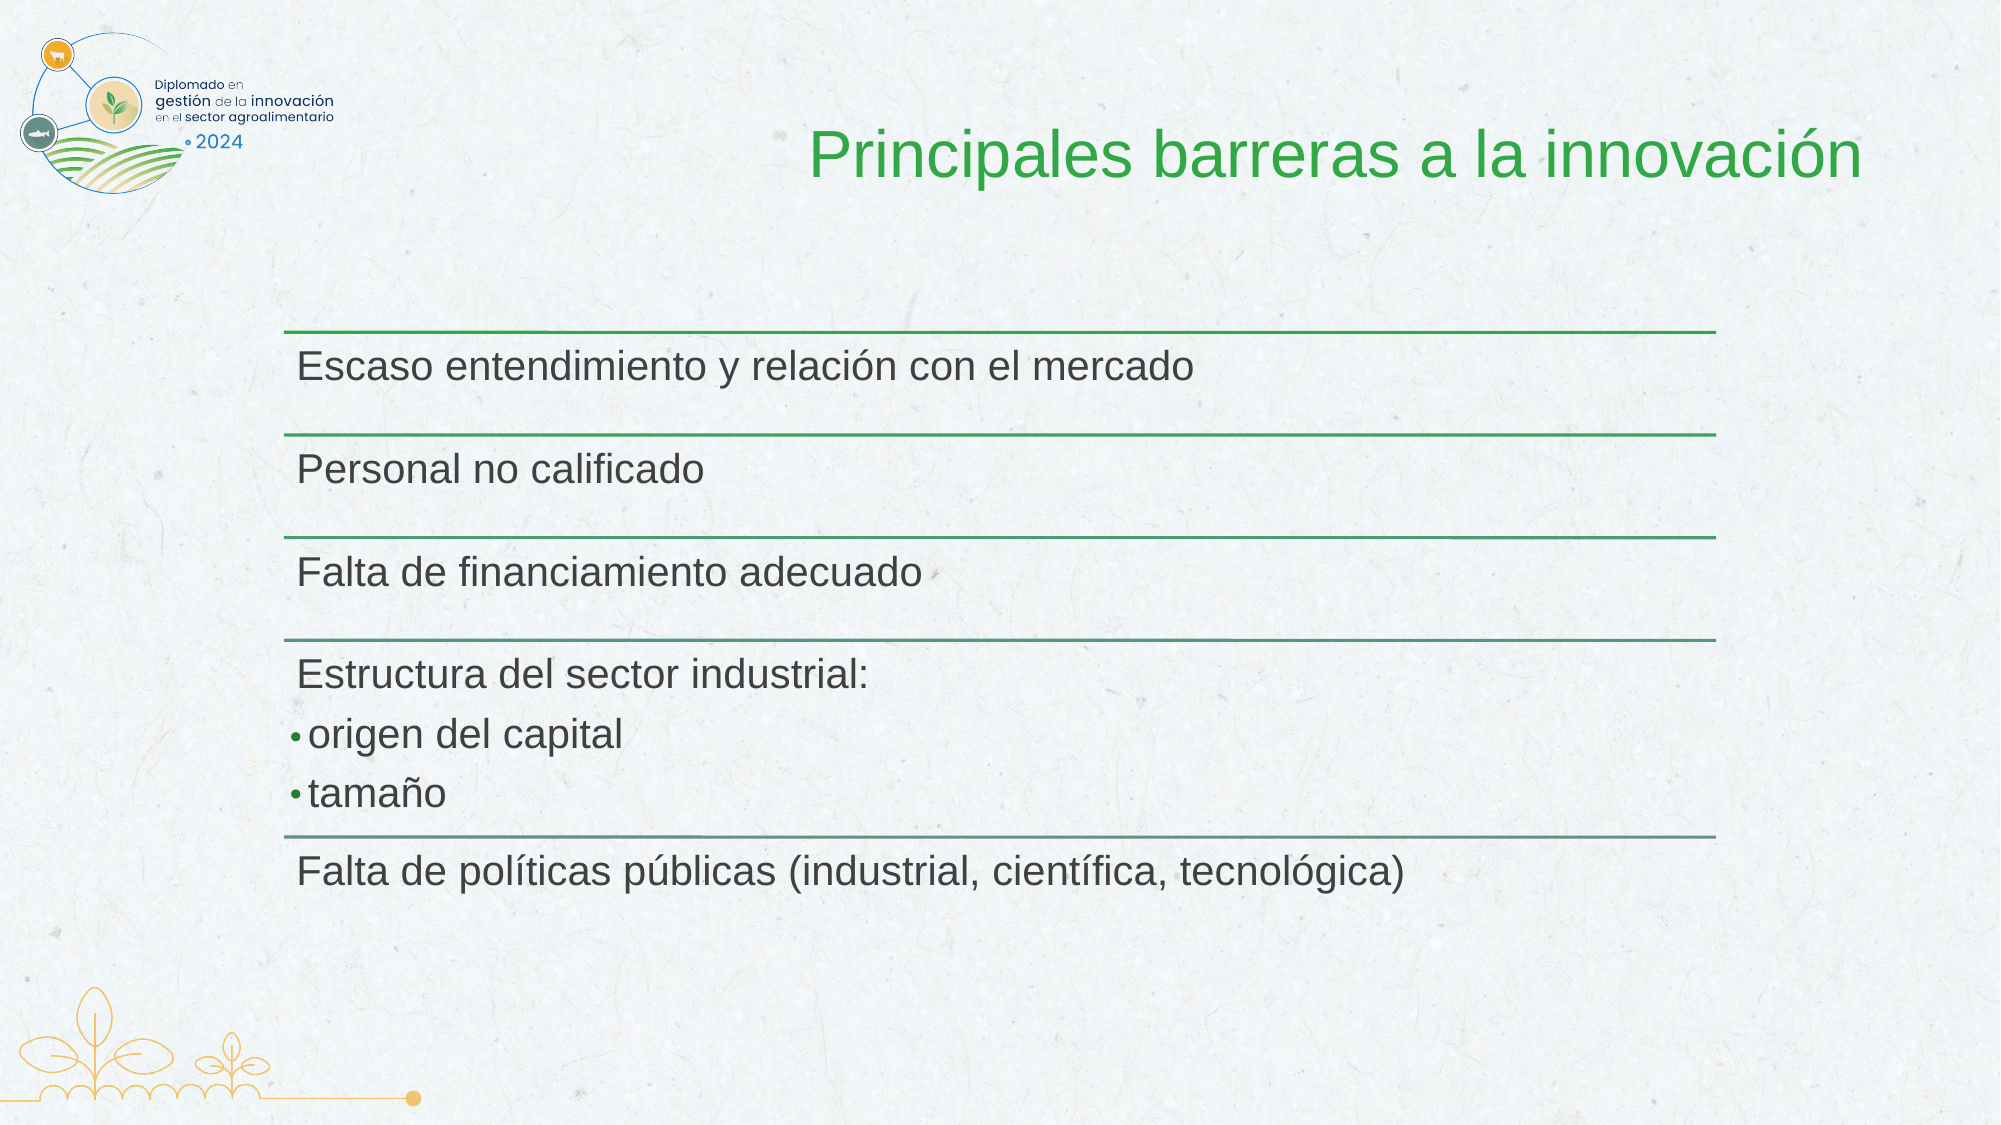

# Principales barreras a la innovación
Escaso entendimiento y relación con el mercado
Personal no calificado
Falta de financiamiento adecuado
Estructura del sector industrial:
 origen del capital
 tamaño

Falta de políticas públicas (industrial, científica, tecnológica)